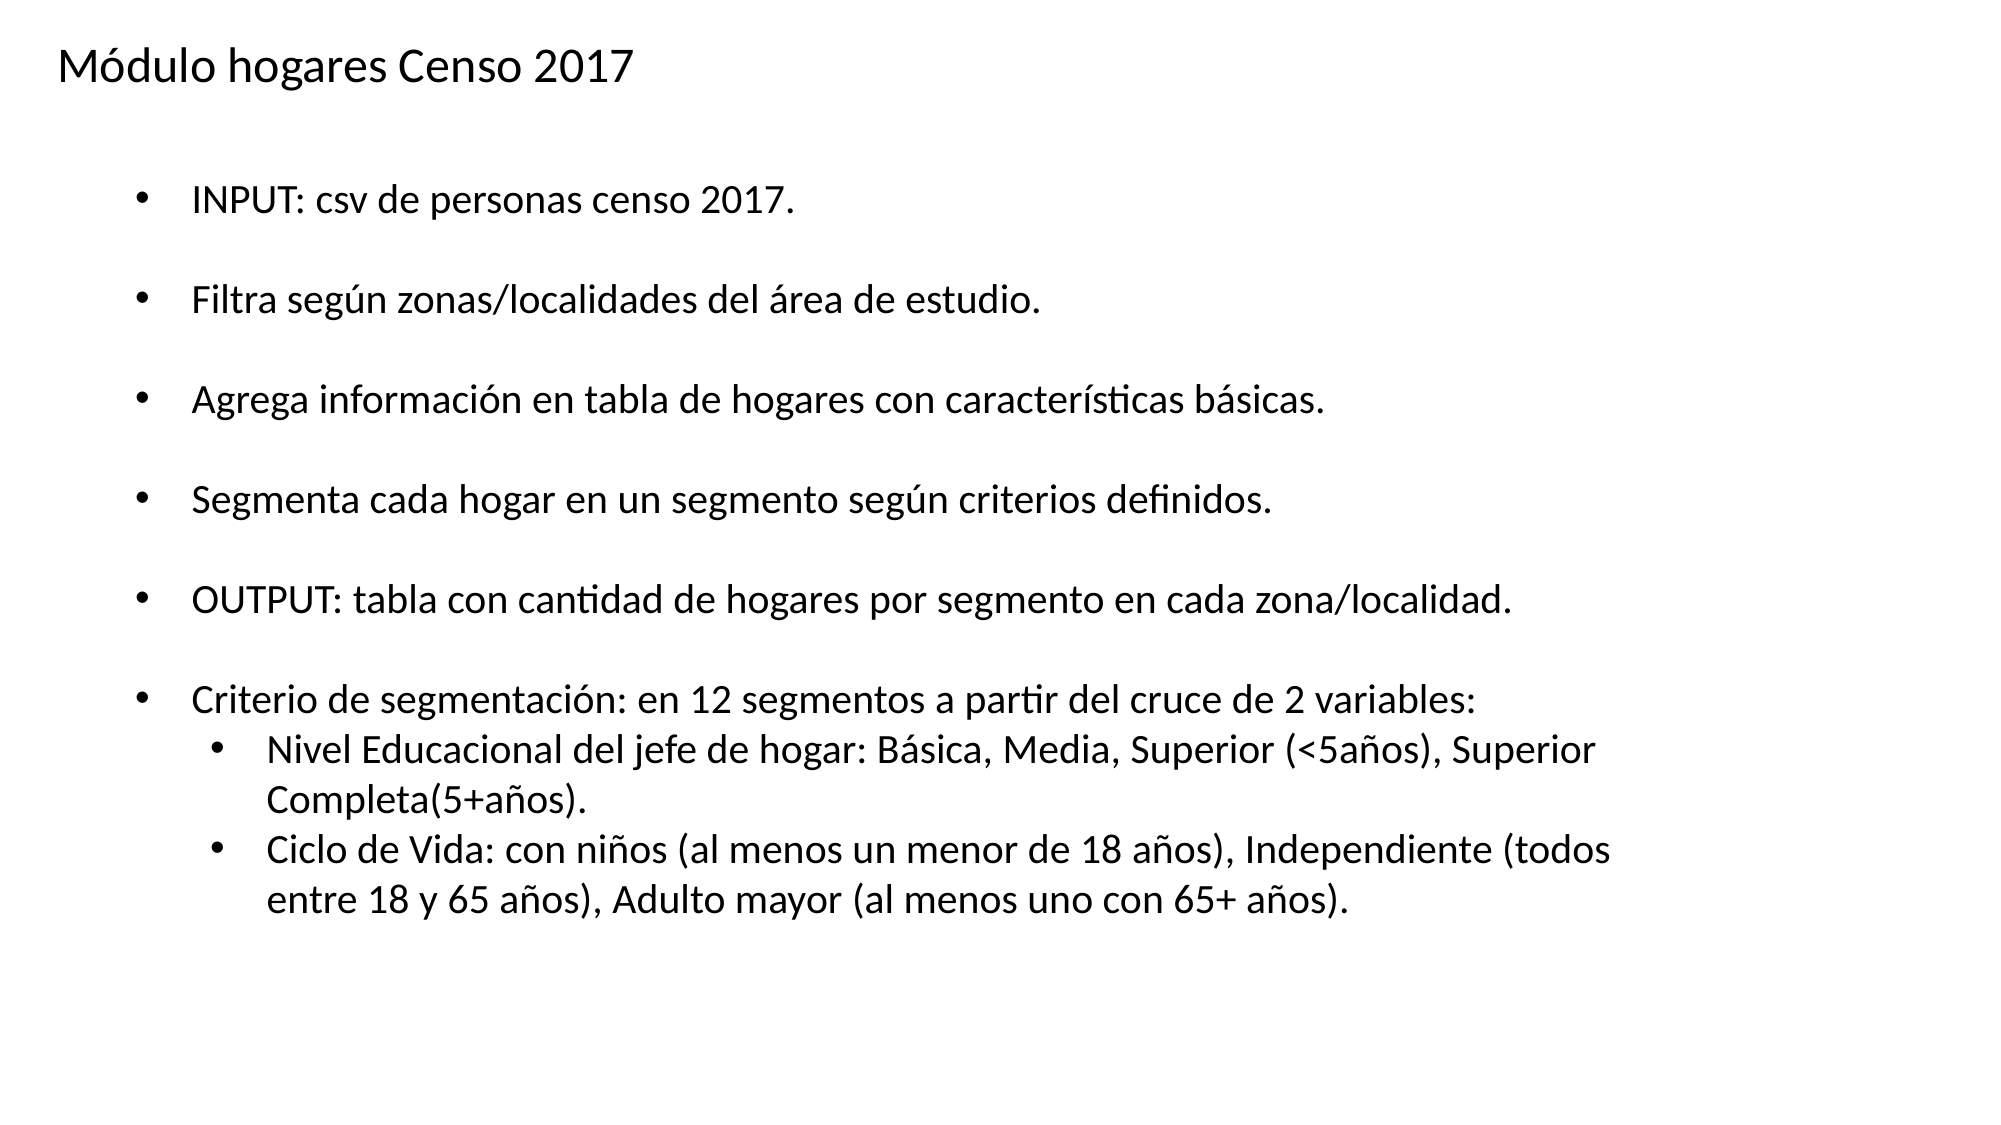

Módulo hogares Censo 2017
INPUT: csv de personas censo 2017.

Filtra según zonas/localidades del área de estudio.

Agrega información en tabla de hogares con características básicas.

Segmenta cada hogar en un segmento según criterios definidos.

OUTPUT: tabla con cantidad de hogares por segmento en cada zona/localidad.

Criterio de segmentación: en 12 segmentos a partir del cruce de 2 variables:
Nivel Educacional del jefe de hogar: Básica, Media, Superior (<5años), Superior Completa(5+años).
Ciclo de Vida: con niños (al menos un menor de 18 años), Independiente (todos entre 18 y 65 años), Adulto mayor (al menos uno con 65+ años).